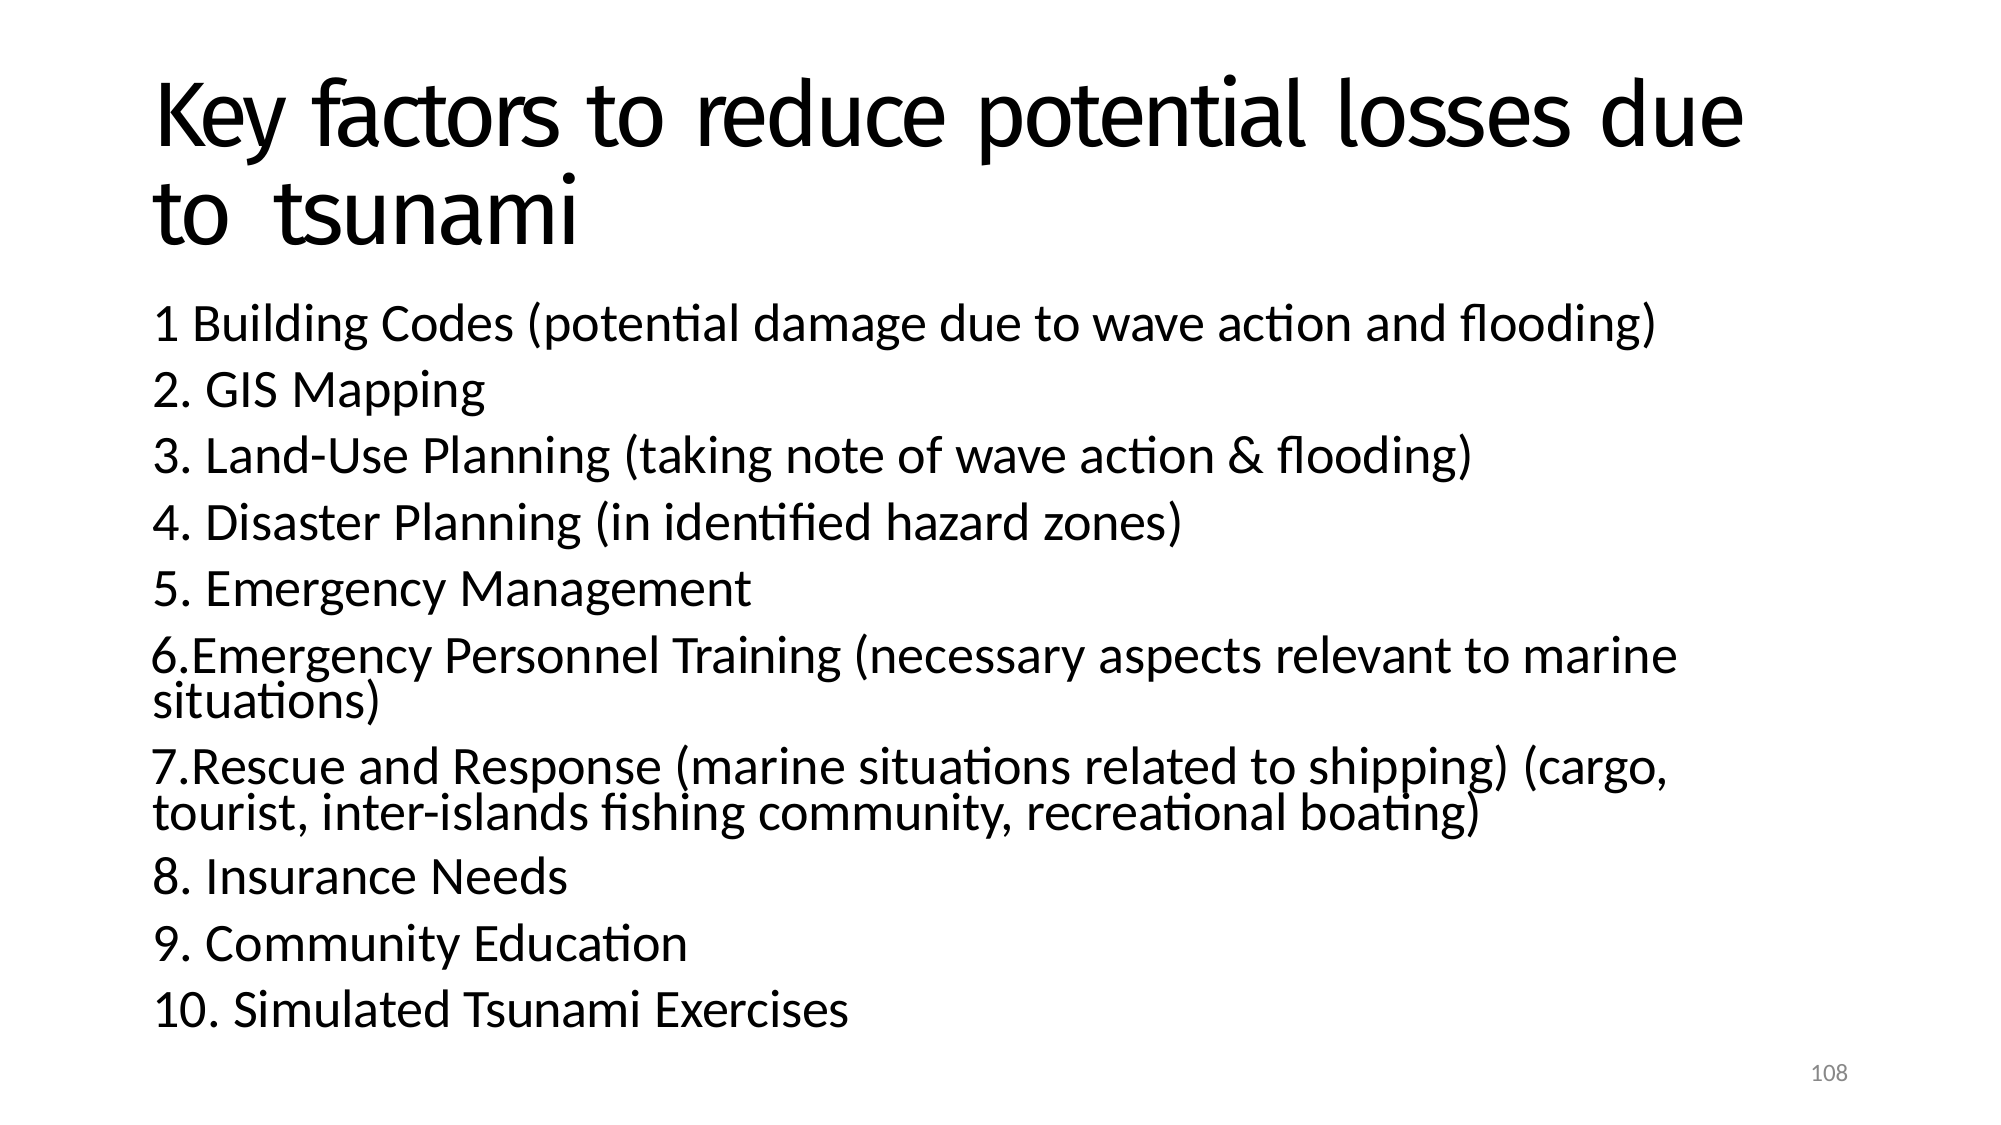

# Key factors to reduce potential losses due to  tsunami
1 Building Codes (potential damage due to wave action and flooding)
GIS Mapping
Land-Use Planning (taking note of wave action & flooding)
Disaster Planning (in identified hazard zones)
Emergency Management
Emergency Personnel Training (necessary aspects relevant to marine  situations)
Rescue and Response (marine situations related to shipping) (cargo,  tourist, inter-islands fishing community, recreational boating)
Insurance Needs
Community Education
Simulated Tsunami Exercises
108